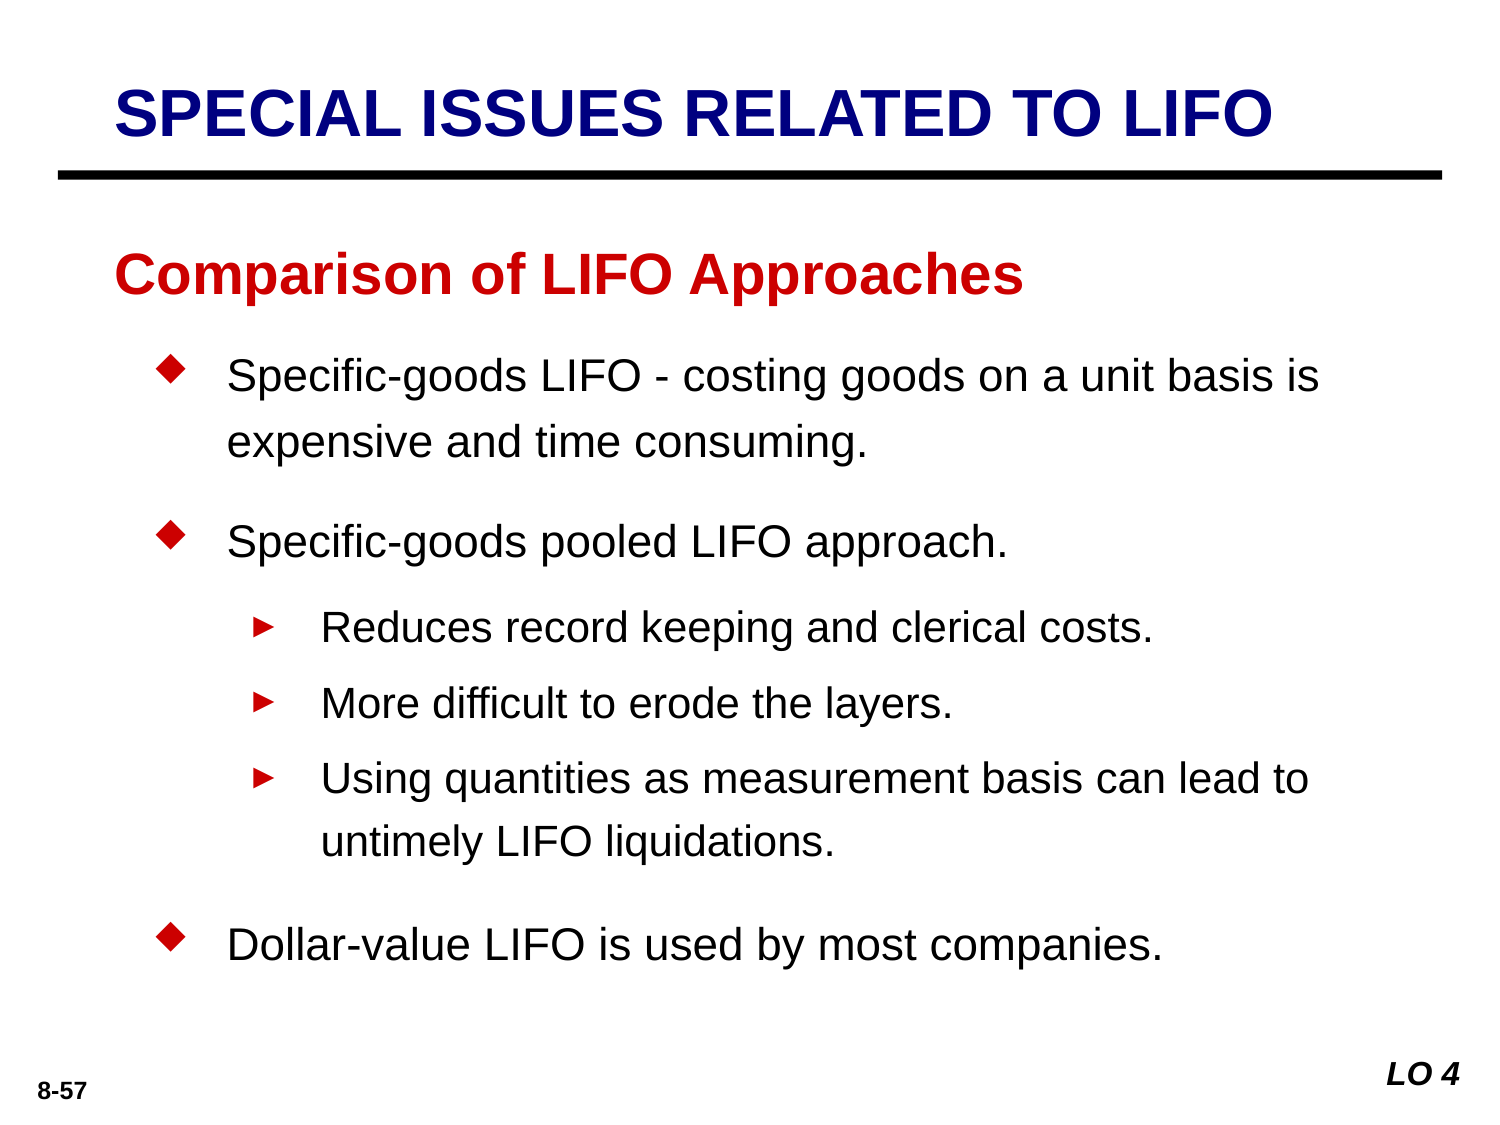

SPECIAL ISSUES RELATED TO LIFO

Comparison of LIFO Approaches
Specific-goods LIFO - costing goods on a unit basis is expensive and time consuming.
Specific-goods pooled LIFO approach.
Reduces record keeping and clerical costs.
More difficult to erode the layers.
Using quantities as measurement basis can lead to untimely LIFO liquidations.
Dollar-value LIFO is used by most companies.
LO 4